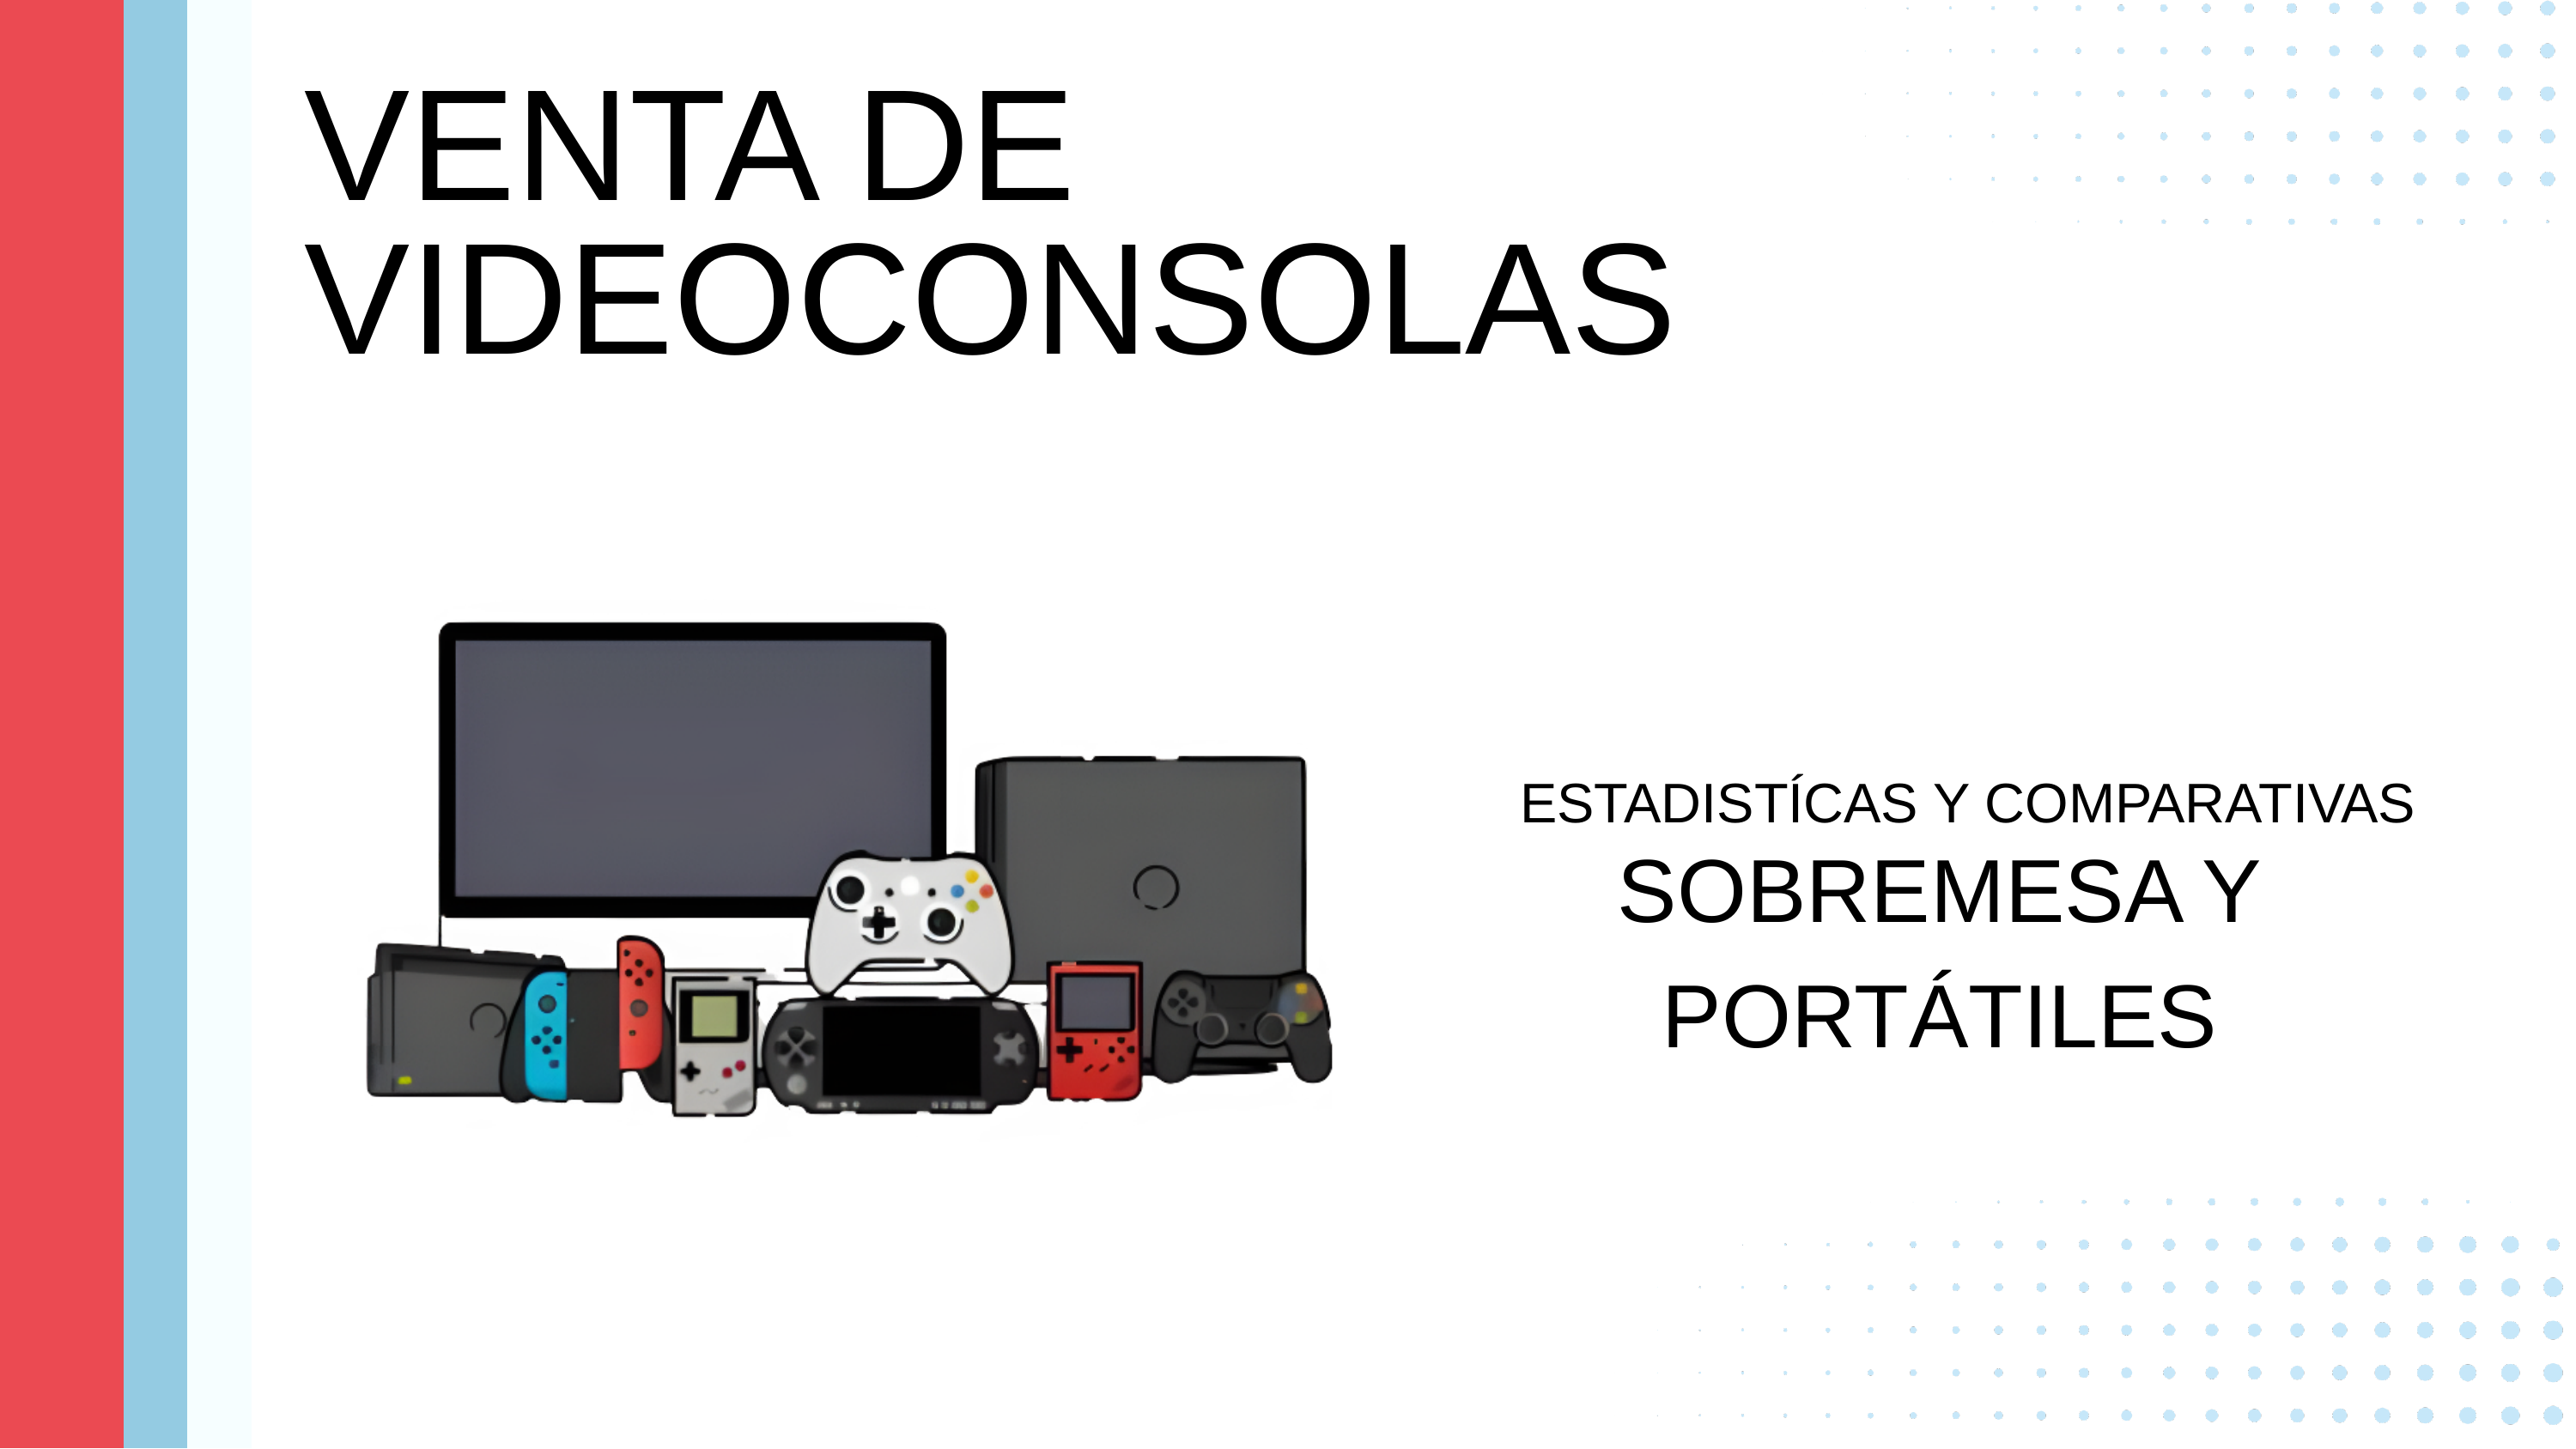

VENTA DE VIDEOCONSOLAS

ESTADISTÍCAS Y COMPARATIVAS
SOBREMESA Y
PORTÁTILES